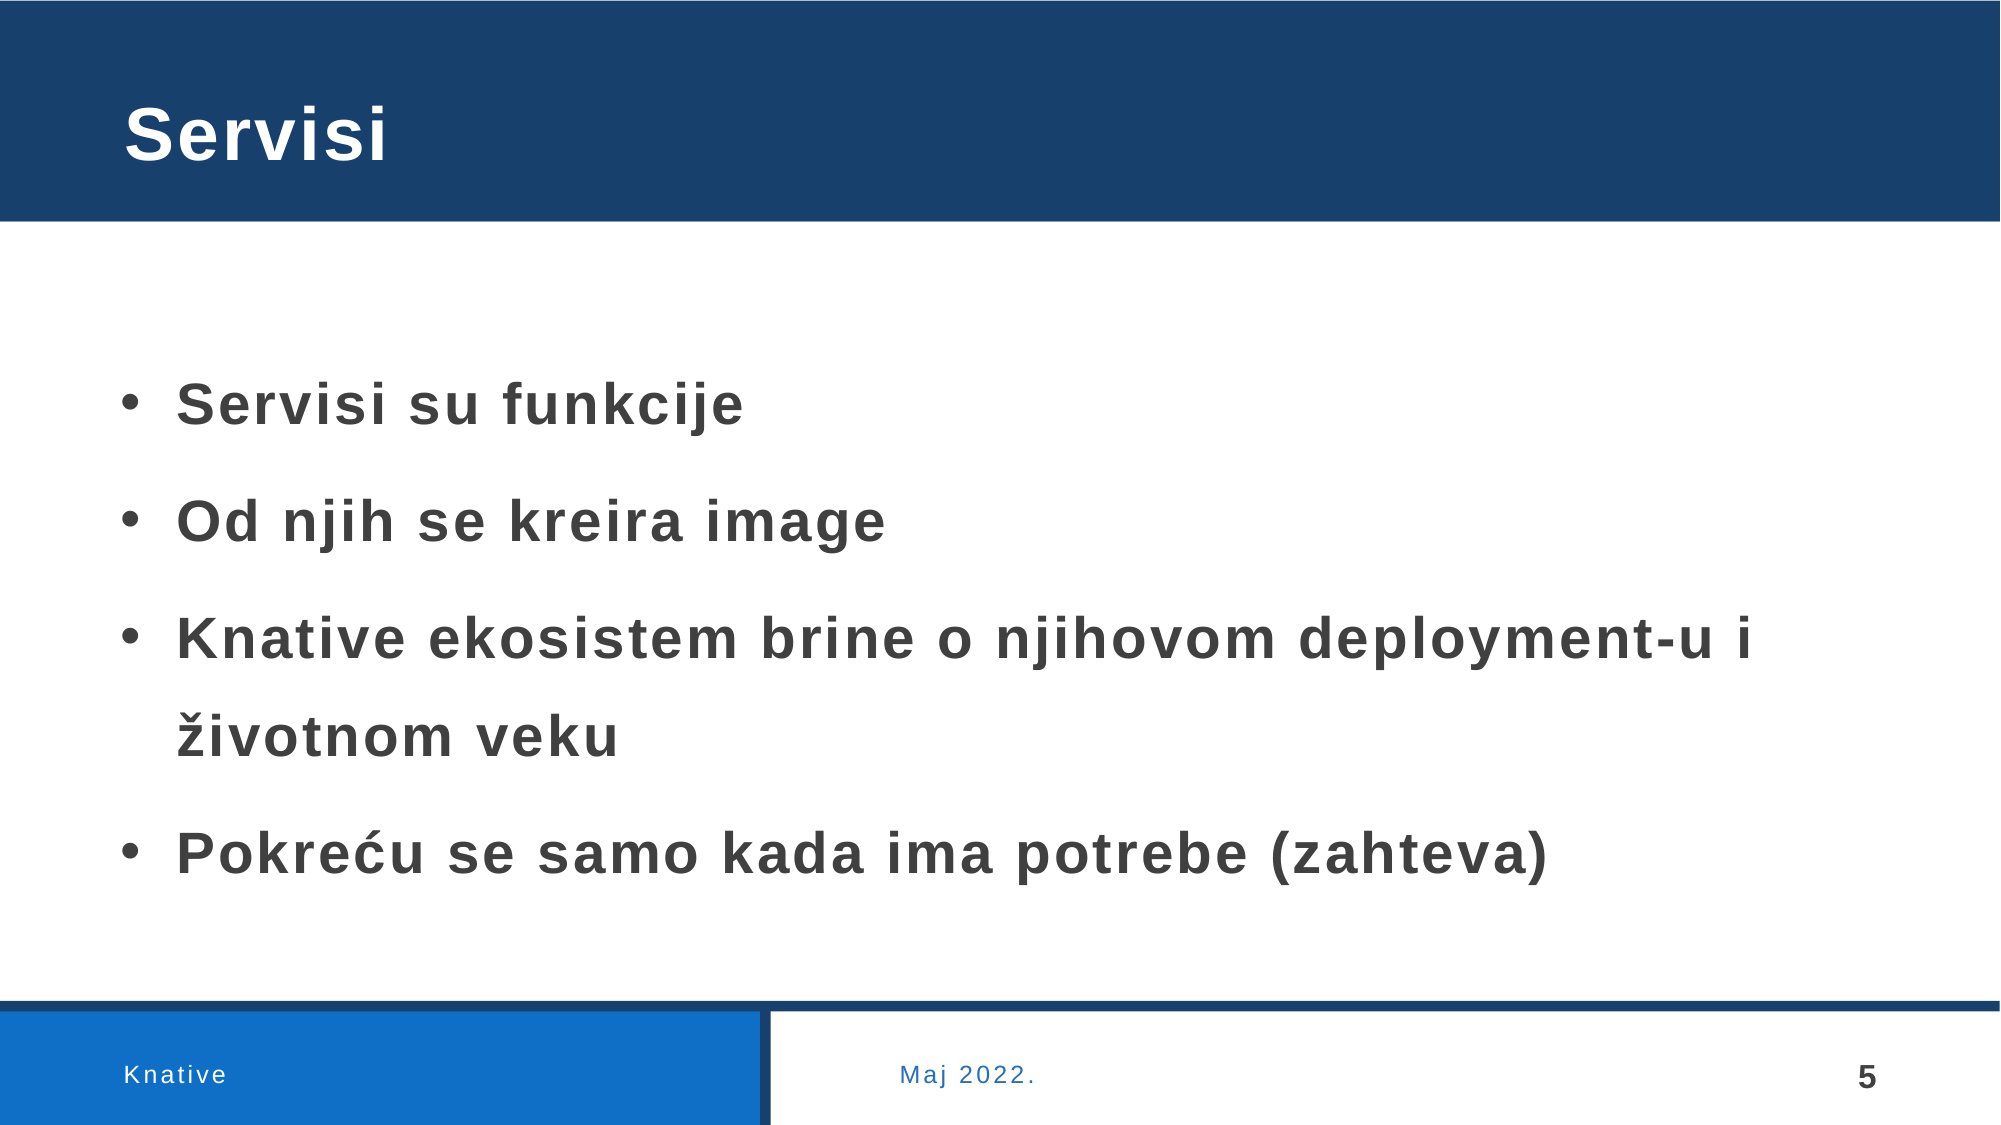

# Servisi
Servisi su funkcije
Od njih se kreira image
Knative ekosistem brine o njihovom deployment-u i životnom veku
Pokreću se samo kada ima potrebe (zahteva)

Knative
Maj 2022.
5